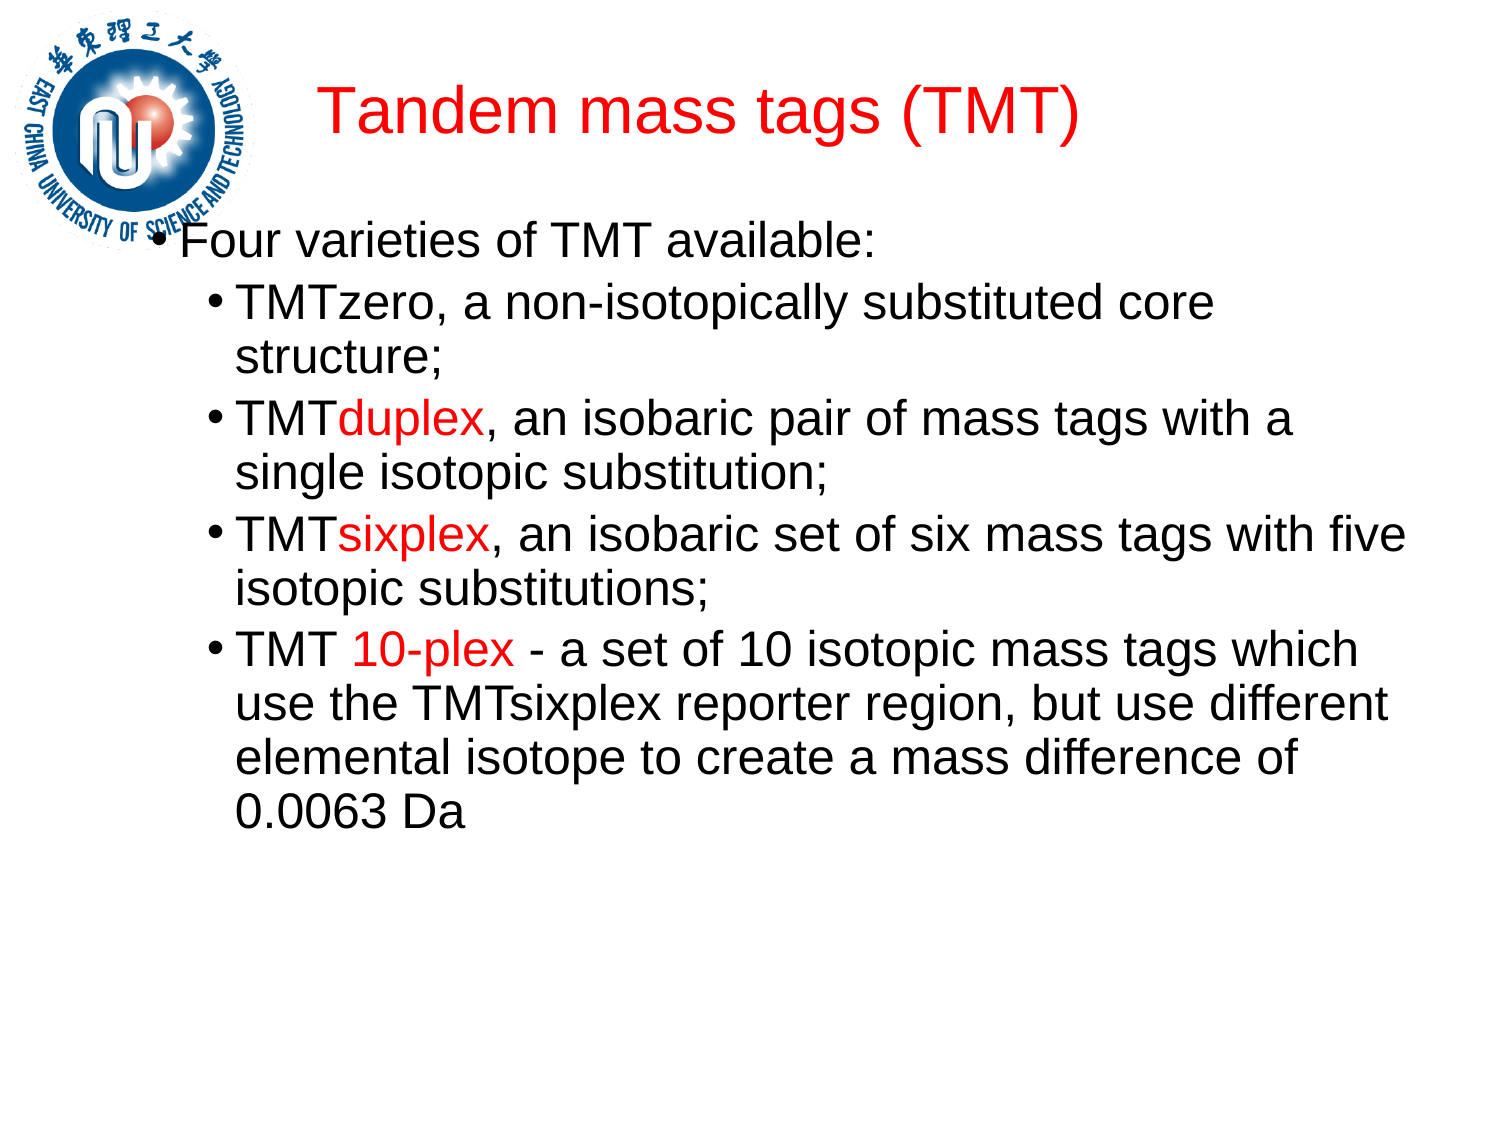

# Tandem mass tags (TMT)
Four varieties of TMT available:
TMTzero, a non-isotopically substituted core structure;
TMTduplex, an isobaric pair of mass tags with a single isotopic substitution;
TMTsixplex, an isobaric set of six mass tags with five isotopic substitutions;
TMT 10-plex - a set of 10 isotopic mass tags which use the TMTsixplex reporter region, but use different elemental isotope to create a mass difference of 0.0063 Da